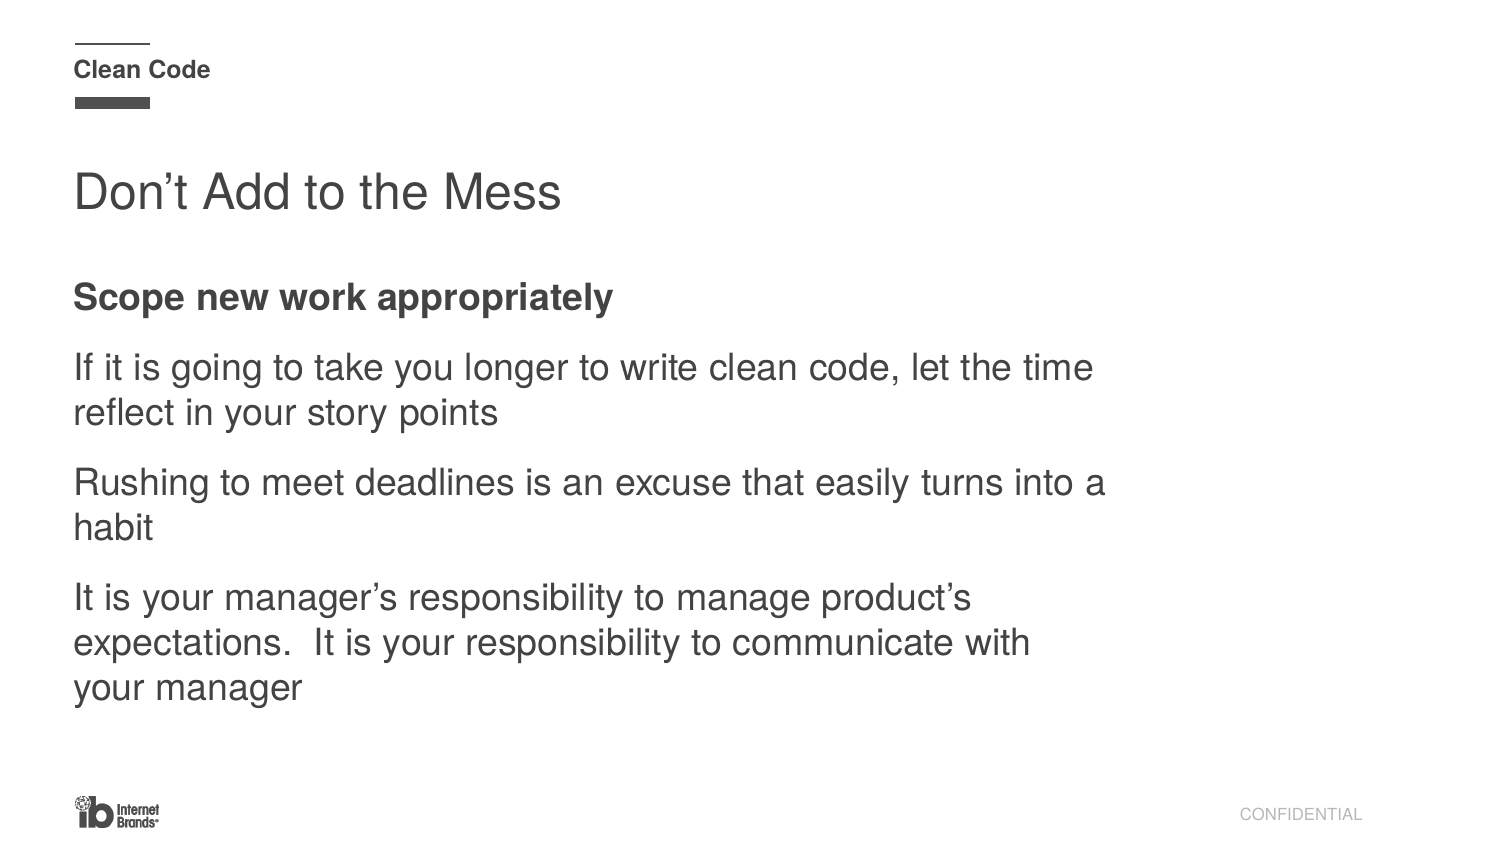

Clean Code
# Don’t Add to the Mess
Scope new work appropriately
If it is going to take you longer to write clean code, let the time reflect in your story points
Rushing to meet deadlines is an excuse that easily turns into a habit
It is your manager’s responsibility to manage product’s expectations.  It is your responsibility to communicate with your manager